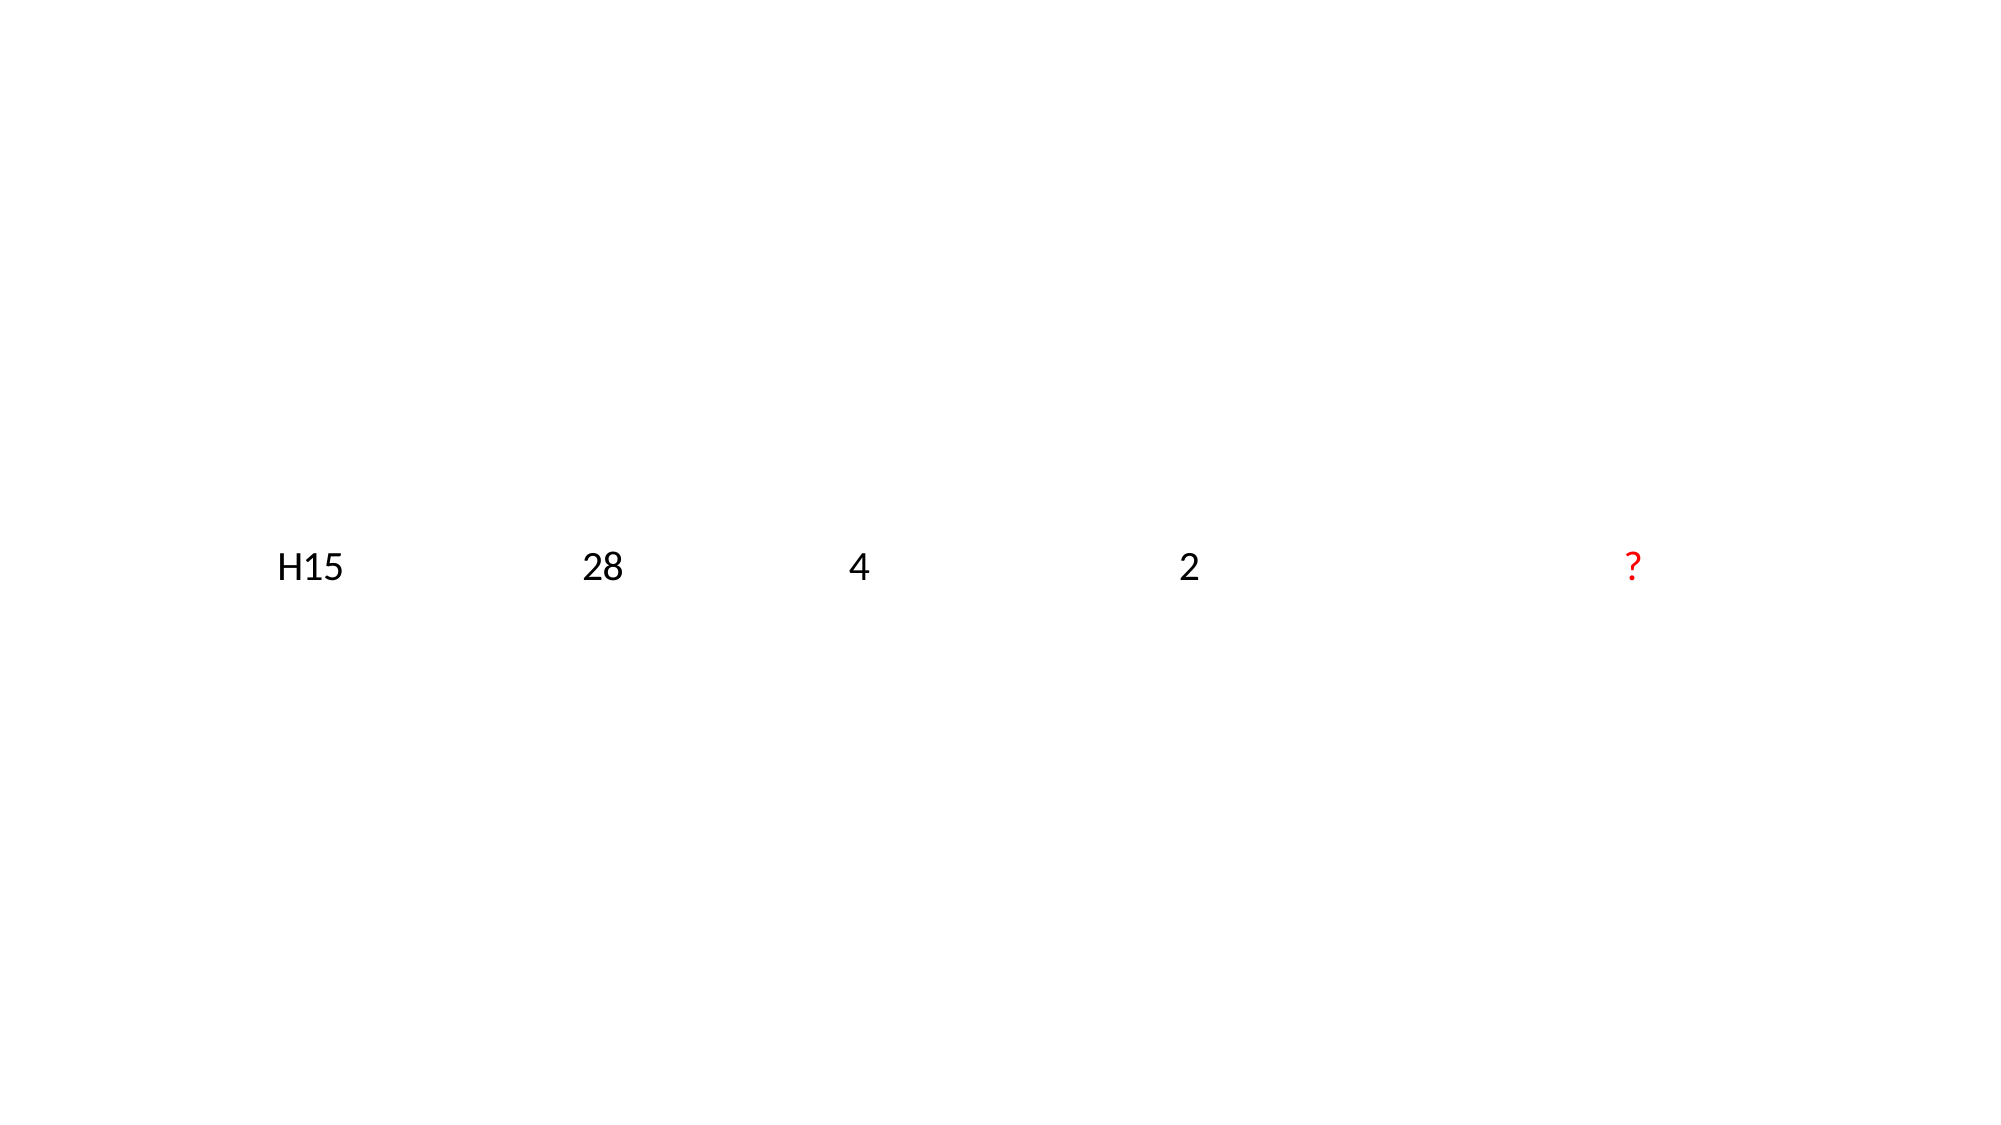

| H15 | 28 | 4 | 2 | ? |
| --- | --- | --- | --- | --- |